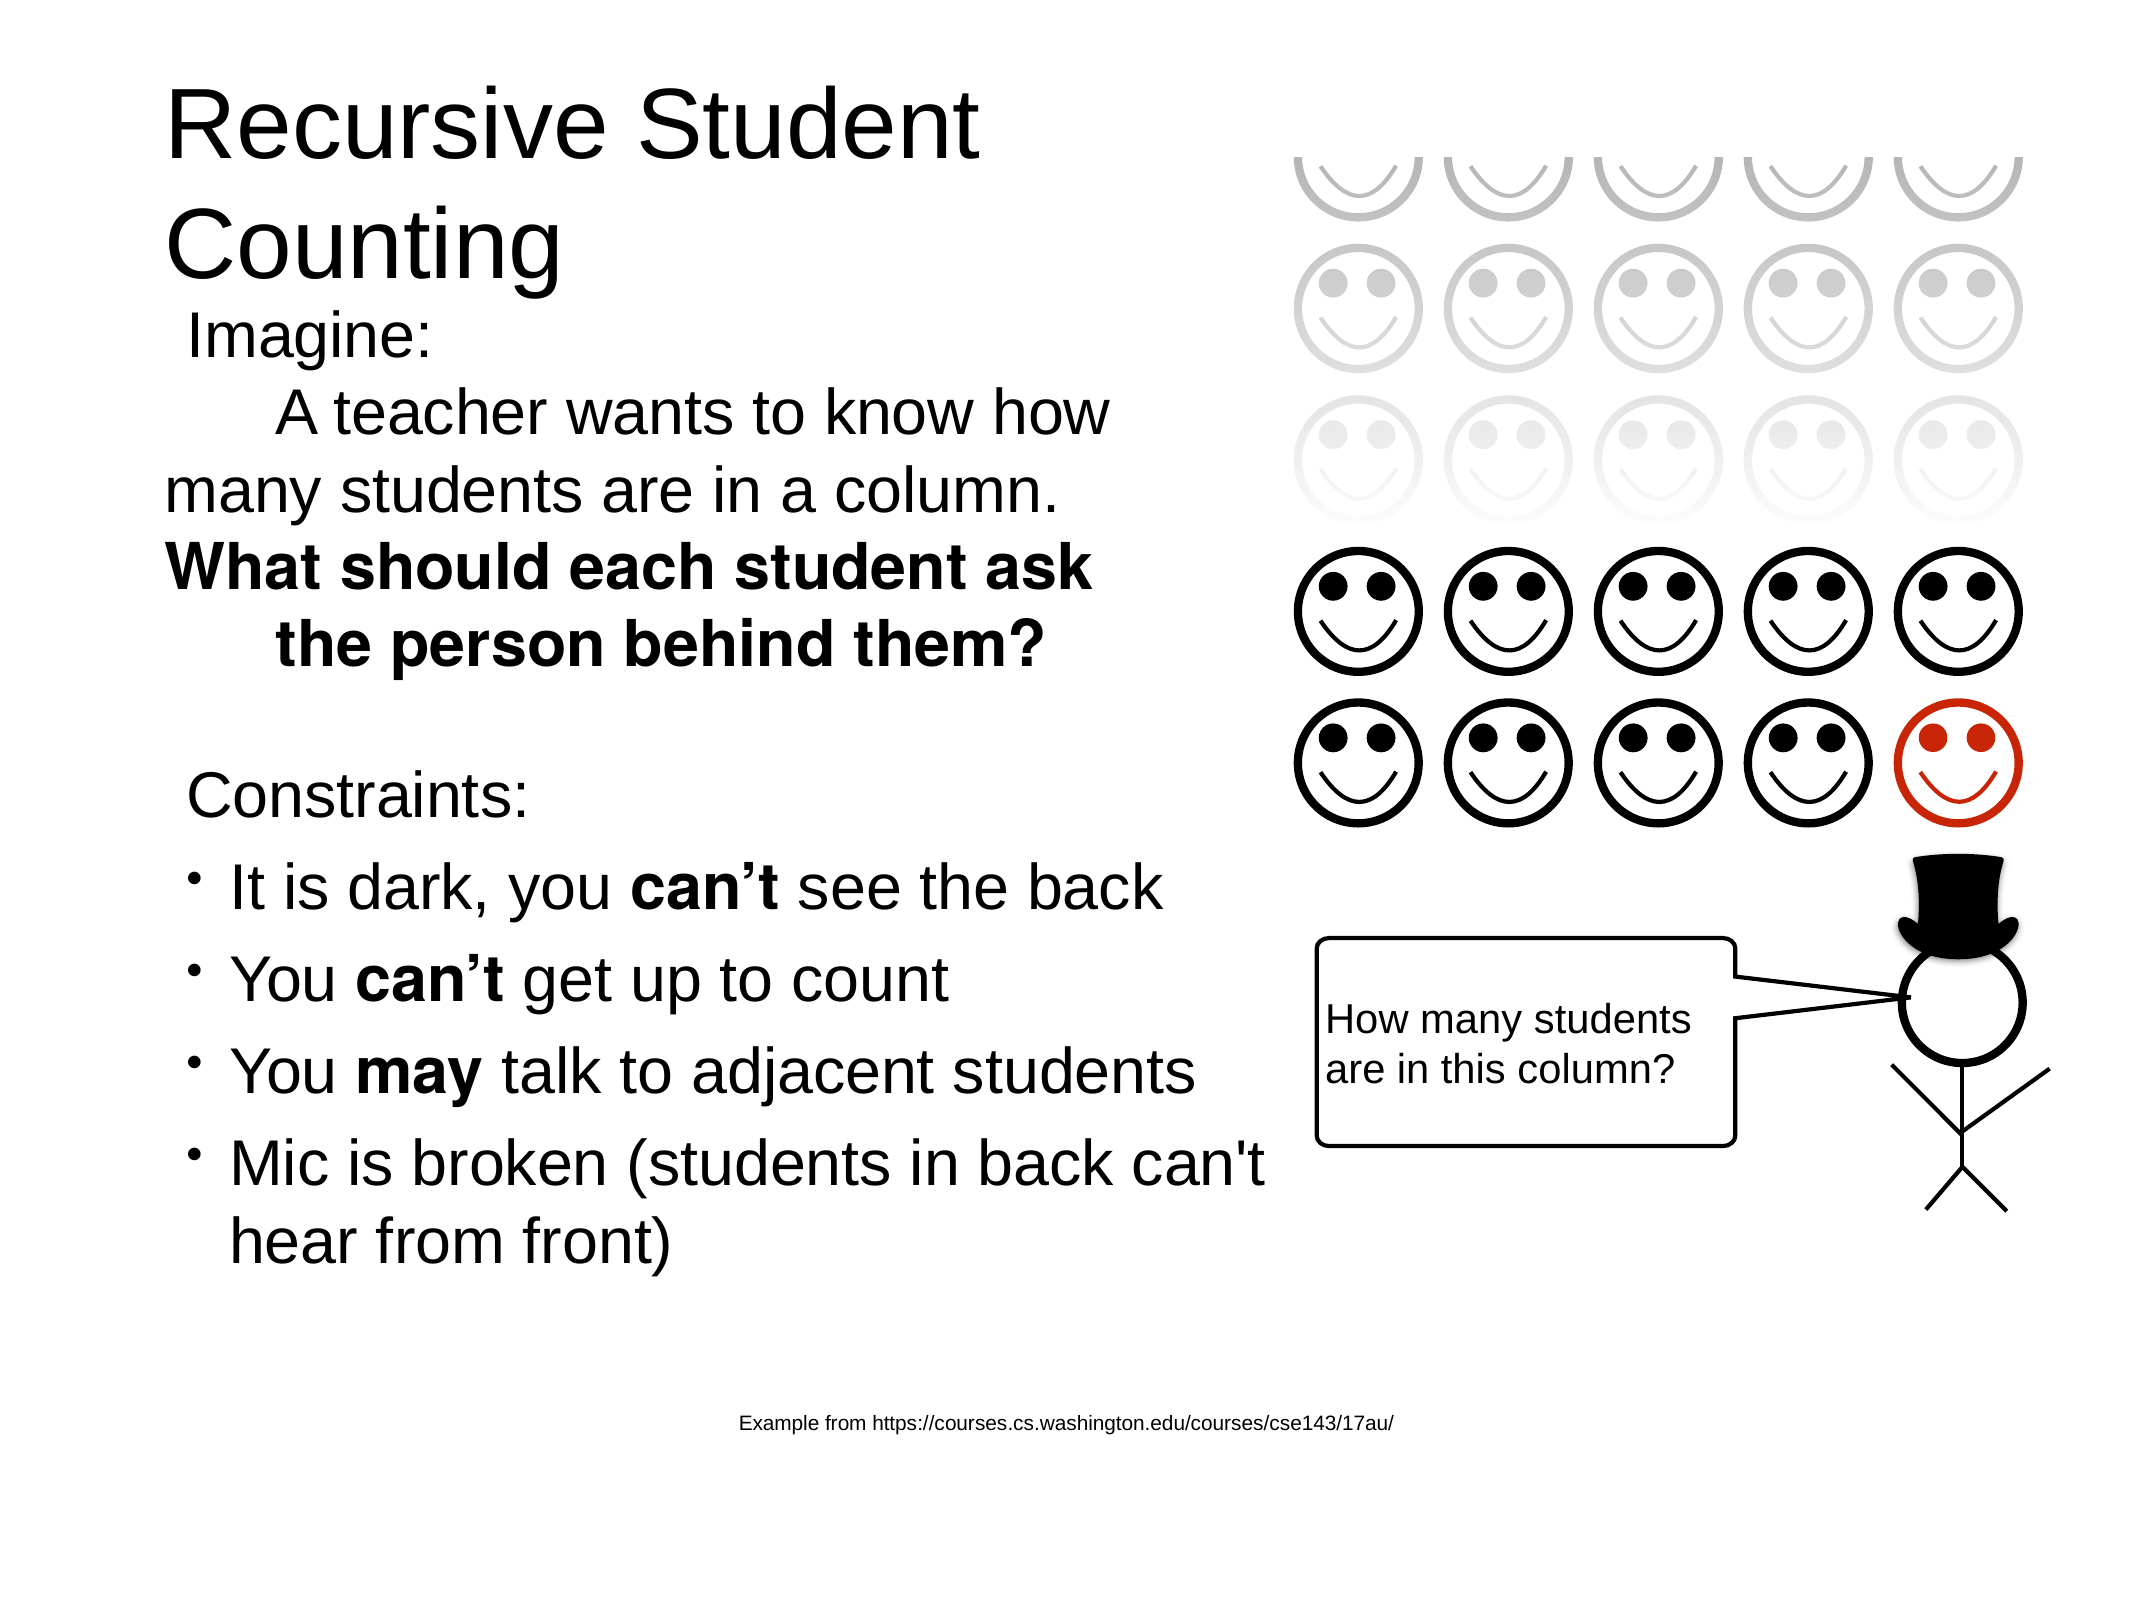

# Recursive Student Counting

Imagine:
A teacher wants to know how many students are in a column.
What should each student ask
the person behind them?
Constraints:
It is dark, you can’t see the back
You can’t get up to count
You may talk to adjacent students
Mic is broken (students in back can't hear from front)

How many students
are in this column?

Example from https://courses.cs.washington.edu/courses/cse143/17au/